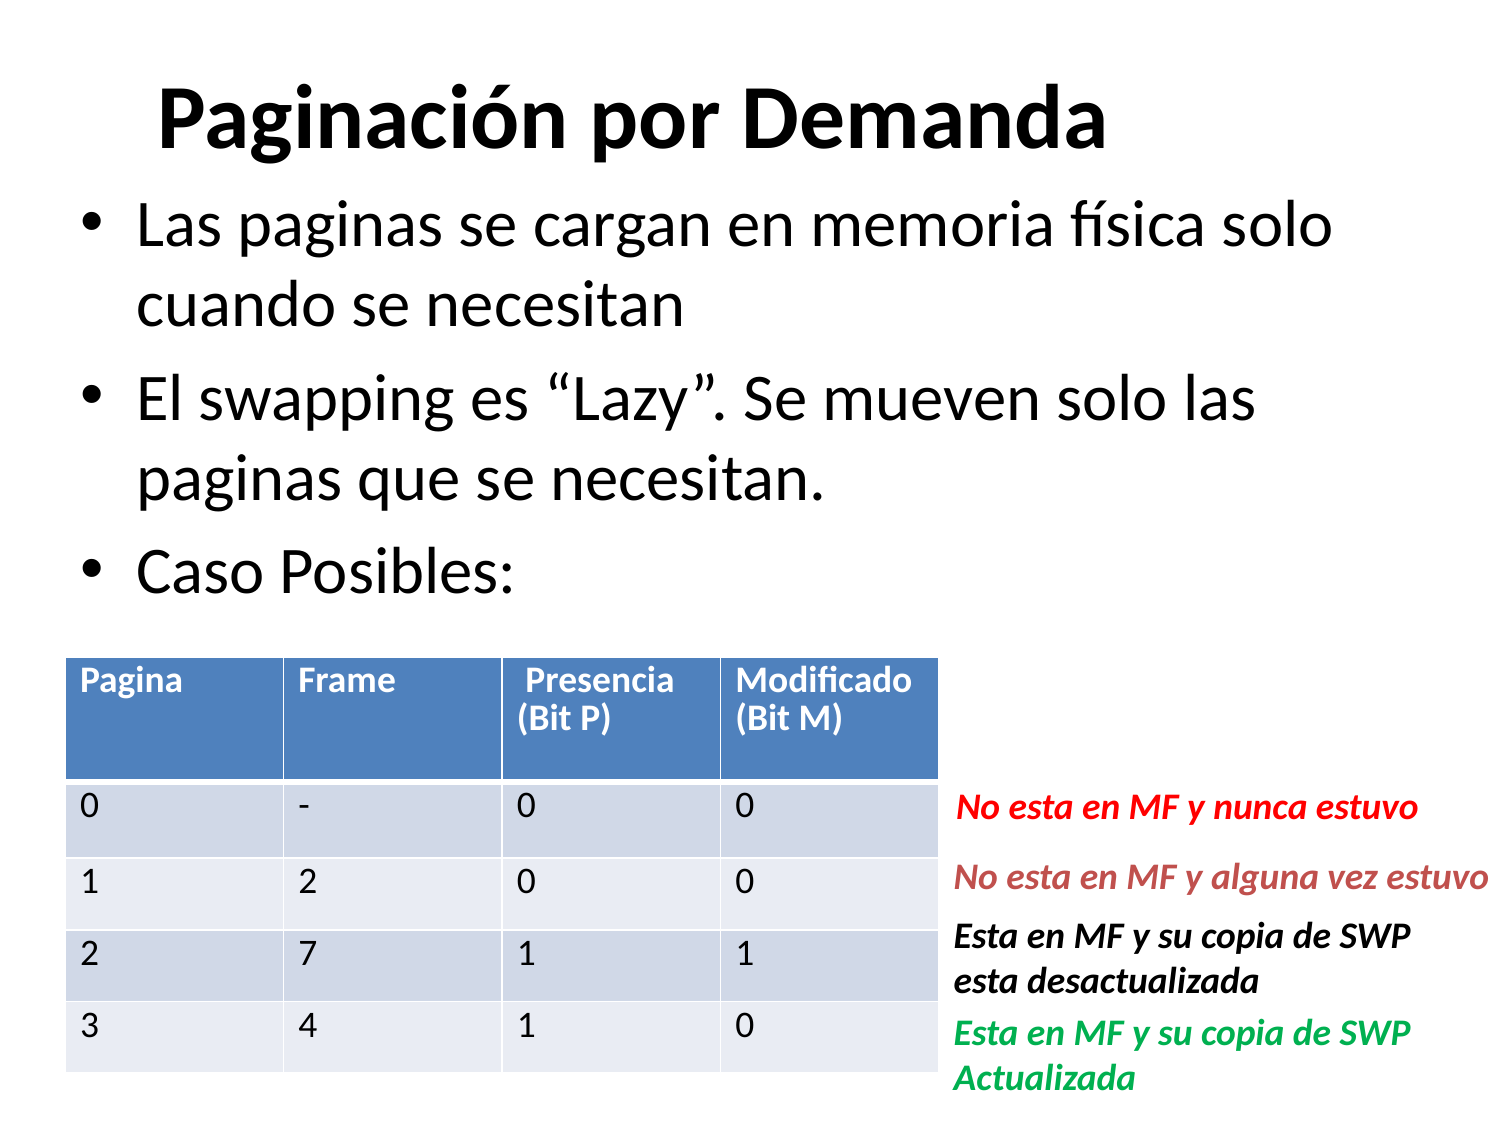

# Paginación por Demanda
Las paginas se cargan en memoria física solo cuando se necesitan
El swapping es “Lazy”. Se mueven solo las paginas que se necesitan.
Caso Posibles:
| Pagina | Frame | Presencia (Bit P) | Modificado (Bit M) |
| --- | --- | --- | --- |
| 0 | - | 0 | 0 |
| 1 | 2 | 0 | 0 |
| 2 | 7 | 1 | 1 |
| 3 | 4 | 1 | 0 |
No esta en MF y nunca estuvo
No esta en MF y alguna vez estuvo
Esta en MF y su copia de SWP esta desactualizada
Esta en MF y su copia de SWP Actualizada